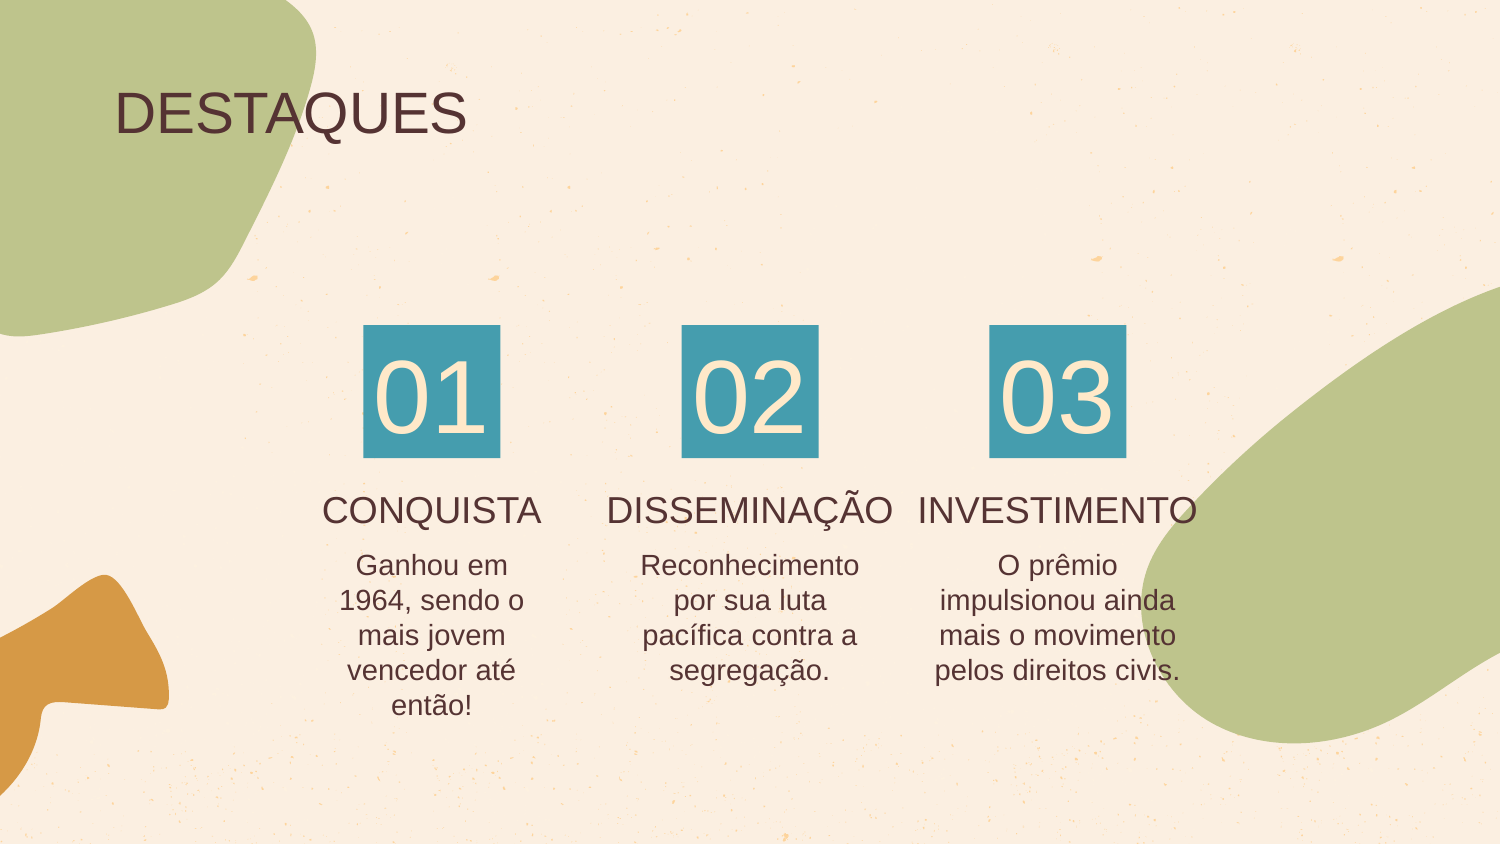

DESTAQUES

01
02
03
CONQUISTA
DISSEMINAÇÃO
# INVESTIMENTO
Ganhou em 1964, sendo o mais jovem vencedor até então!
Reconhecimento por sua luta pacífica contra a segregação.
O prêmio impulsionou ainda mais o movimento pelos direitos civis.